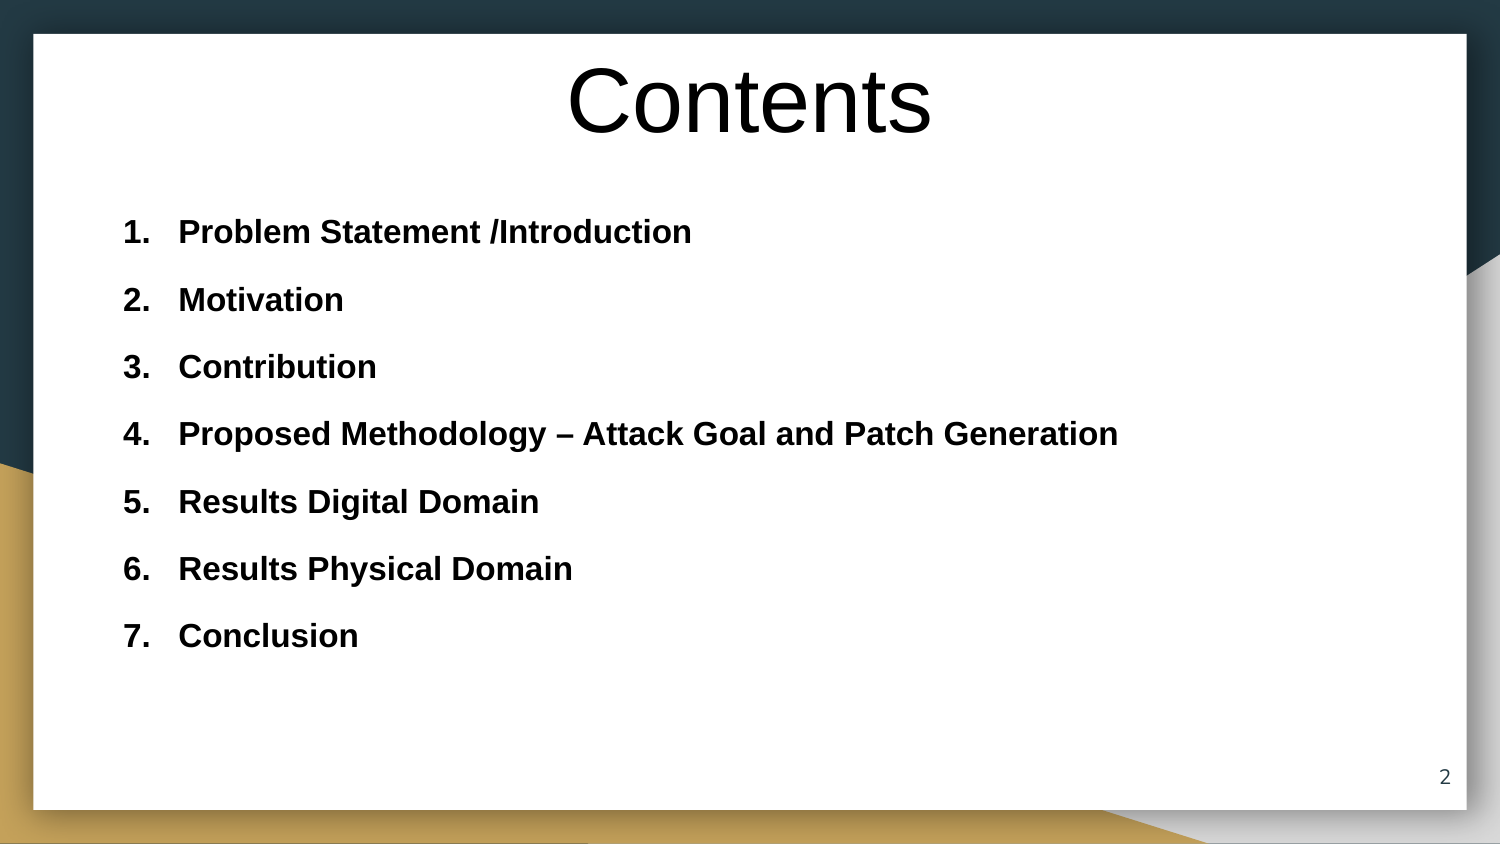

# Contents
Problem Statement /Introduction

Motivation

Contribution

Proposed Methodology – Attack Goal and Patch Generation

Results Digital Domain

Results Physical Domain

Conclusion

2